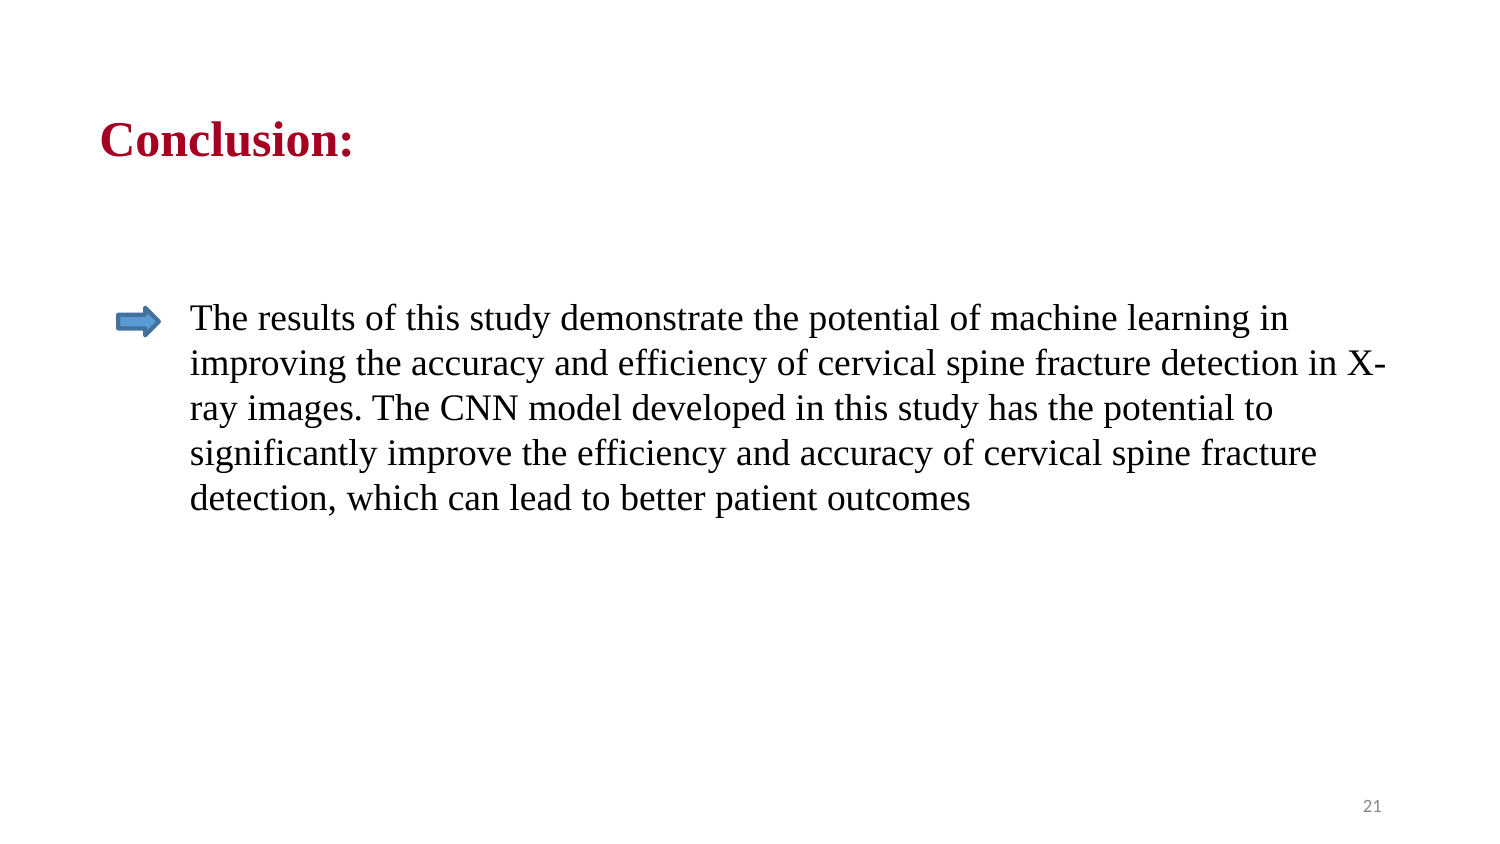

# Conclusion:
The results of this study demonstrate the potential of machine learning in improving the accuracy and efficiency of cervical spine fracture detection in X-ray images. The CNN model developed in this study has the potential to significantly improve the efficiency and accuracy of cervical spine fracture detection, which can lead to better patient outcomes

21